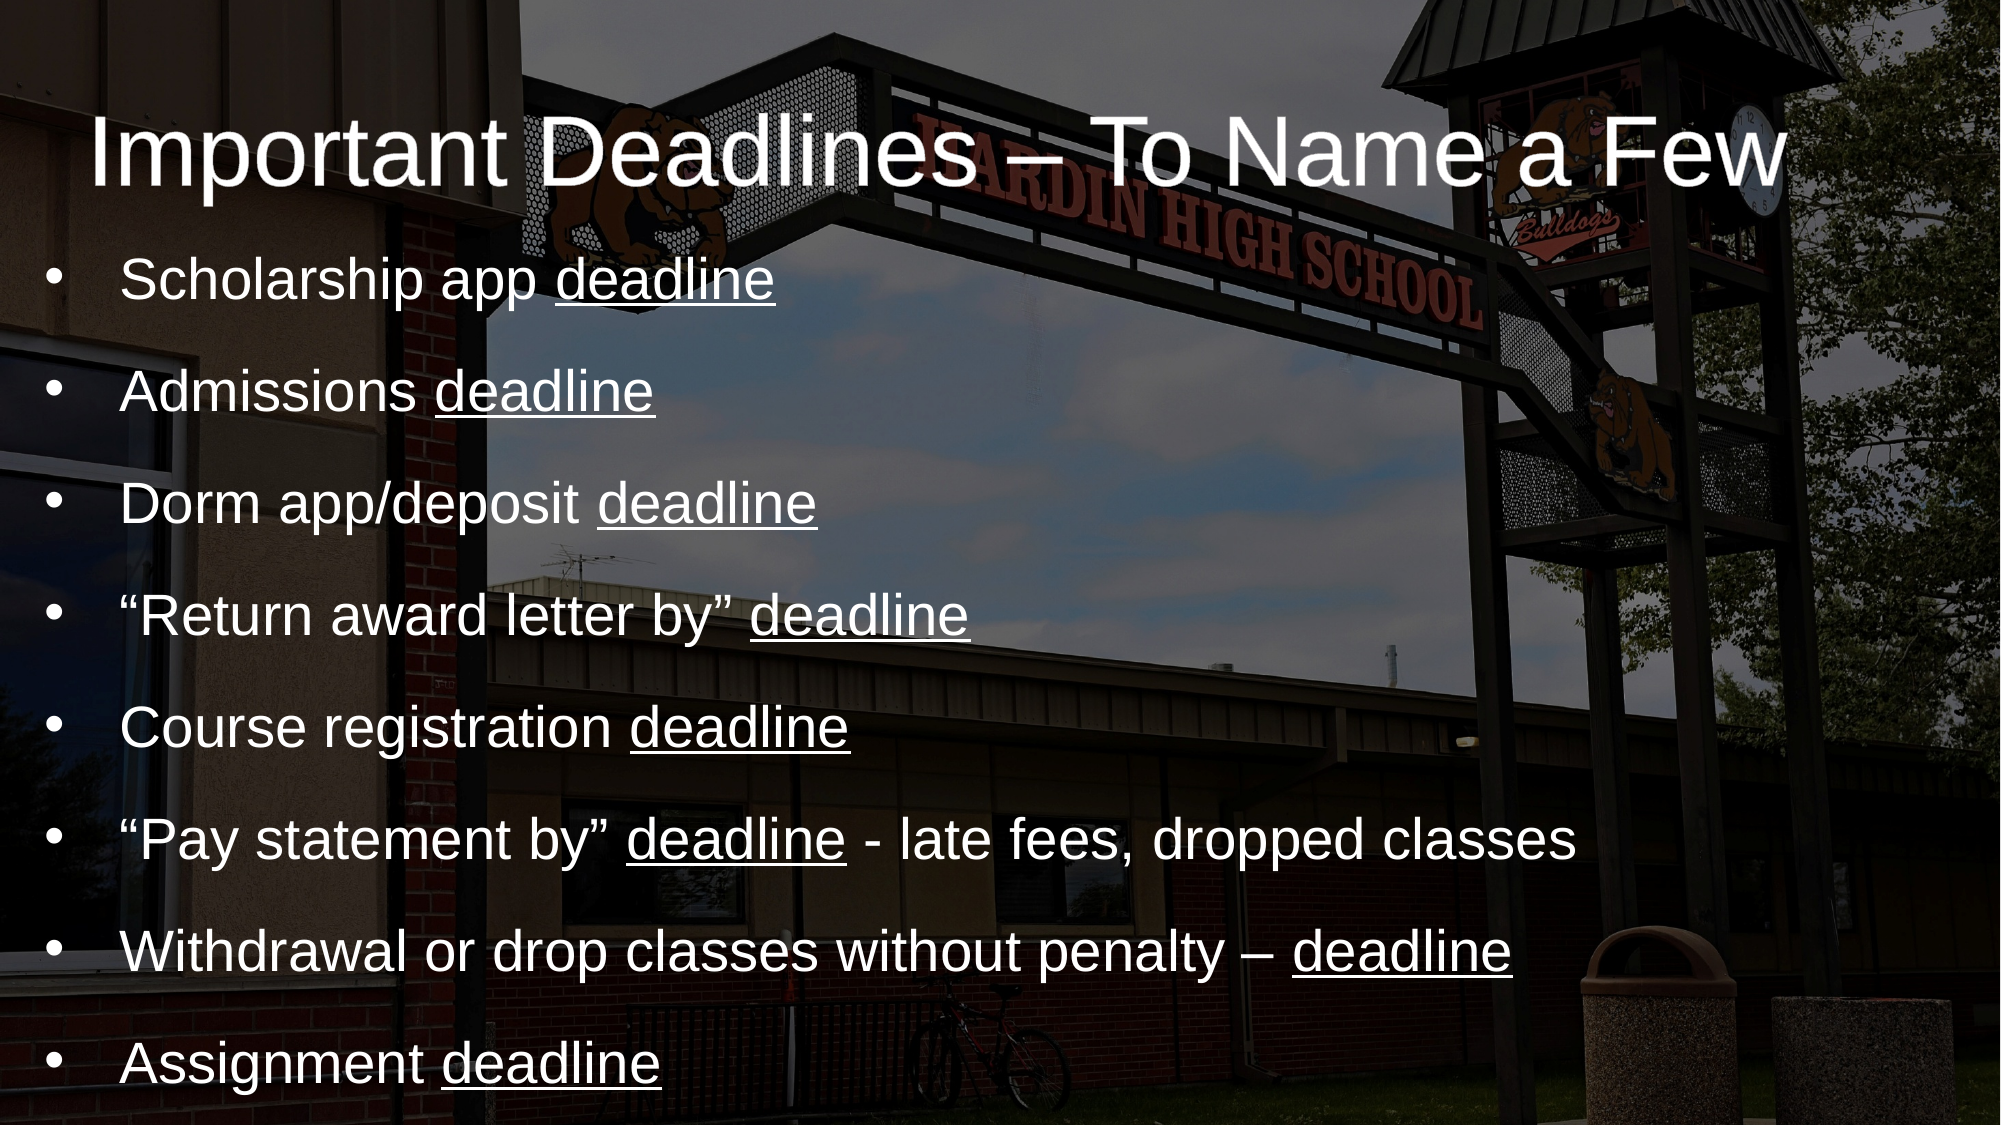

Important Deadlines – To Name a Few
Scholarship app deadline

Admissions deadline

Dorm app/deposit deadline

“Return award letter by” deadline

Course registration deadline

“Pay statement by” deadline - late fees, dropped classes

Withdrawal or drop classes without penalty – deadline

Assignment deadline